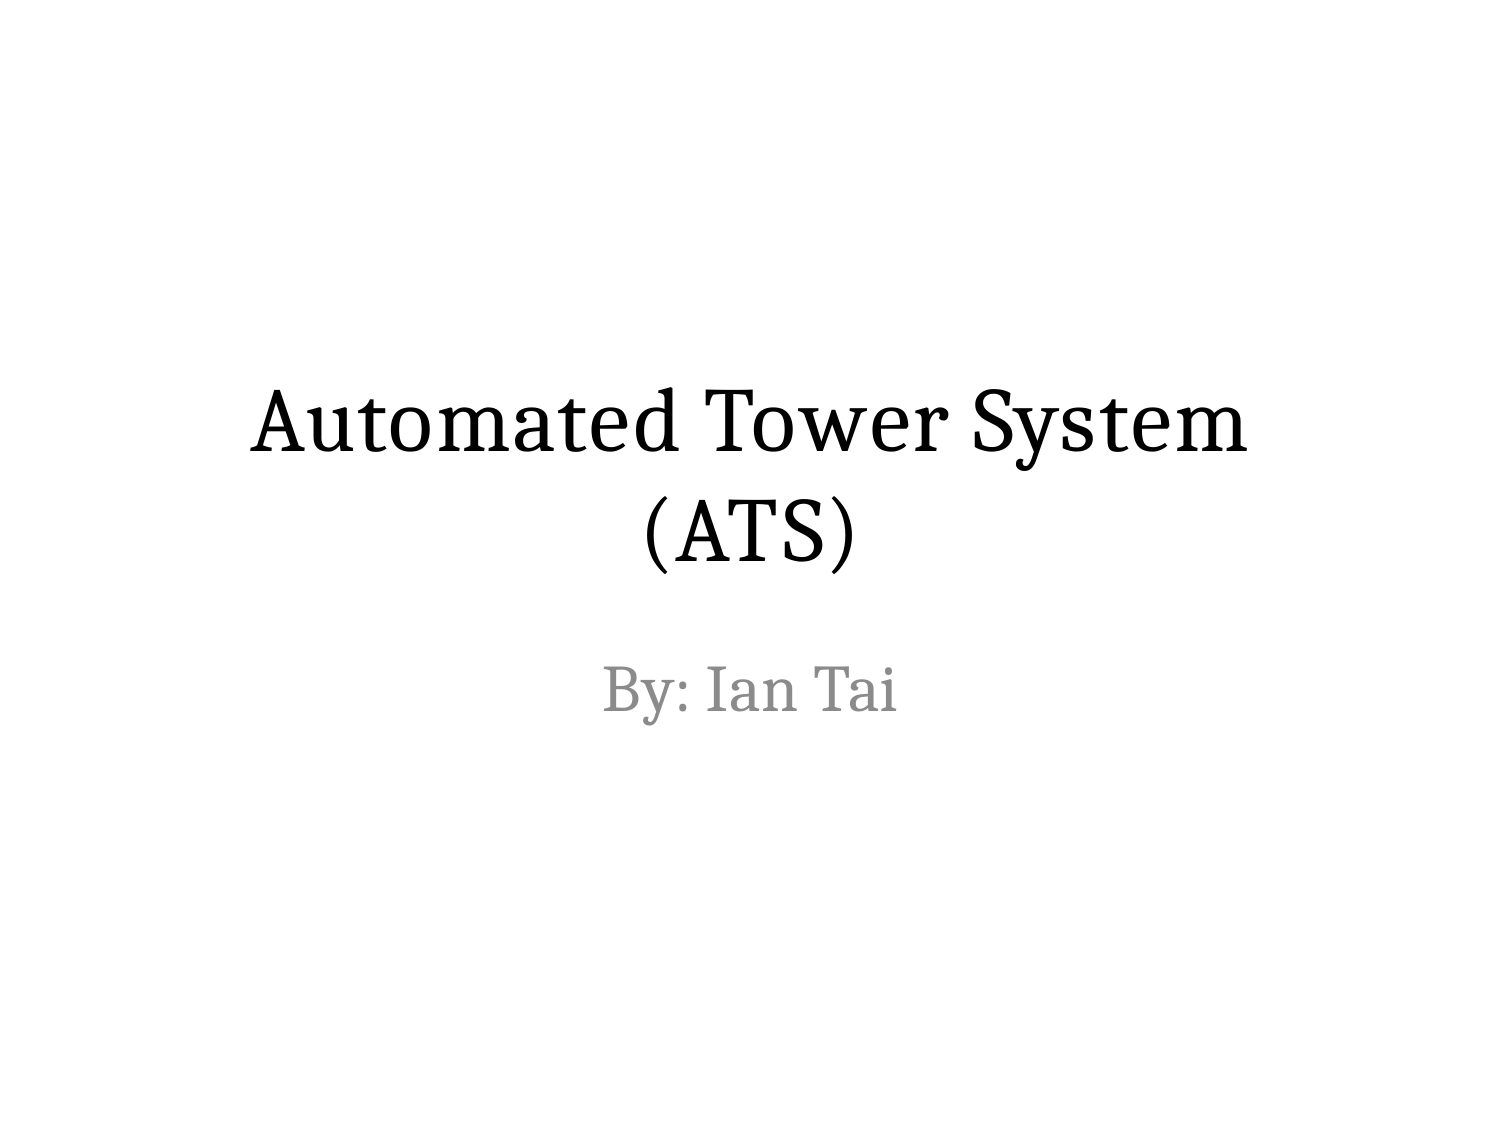

# Automated Tower System (ATS)
By: Ian Tai